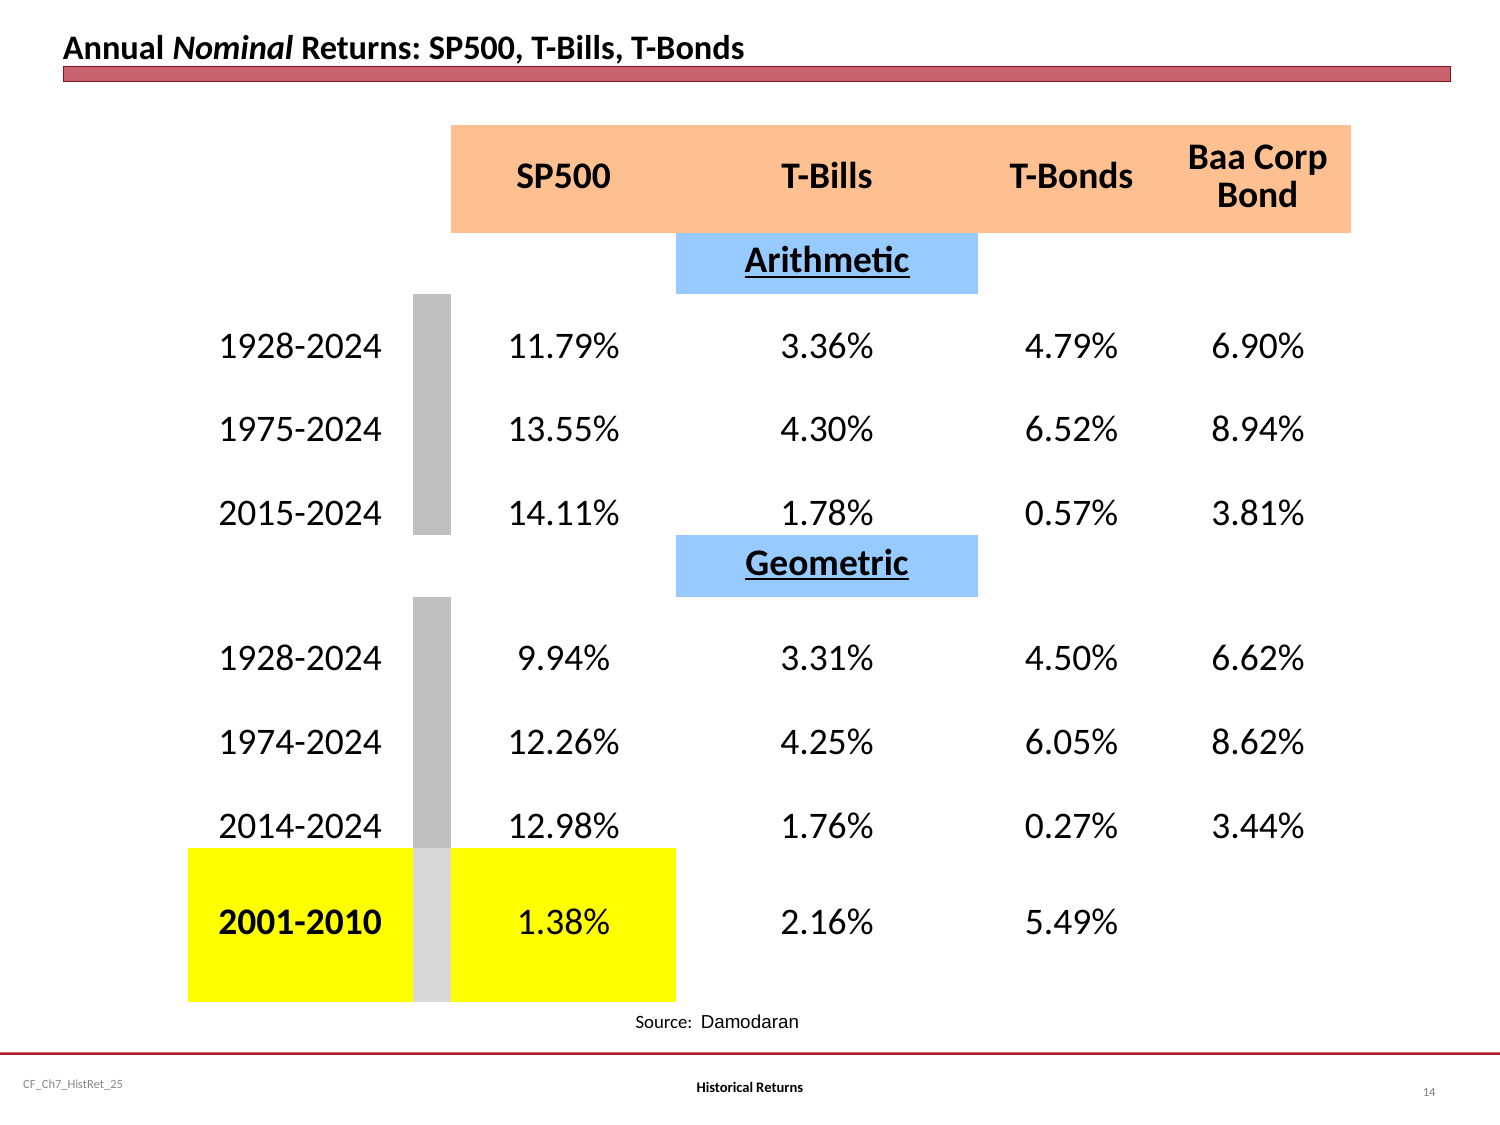

# Annual Nominal Returns: SP500, T-Bills, T-Bonds
|  |  | SP500 | T-Bills | T-Bonds | Baa Corp Bond |
| --- | --- | --- | --- | --- | --- |
|  |  |  | Arithmetic |  |  |
| 1928-2024 |  | 11.79% | 3.36% | 4.79% | 6.90% |
| 1975-2024 |  | 13.55% | 4.30% | 6.52% | 8.94% |
| 2015-2024 |  | 14.11% | 1.78% | 0.57% | 3.81% |
|  |  |  | Geometric |  |  |
| 1928-2024 |  | 9.94% | 3.31% | 4.50% | 6.62% |
| 1974-2024 |  | 12.26% | 4.25% | 6.05% | 8.62% |
| 2014-2024 |  | 12.98% | 1.76% | 0.27% | 3.44% |
| 2001-2010 |  | 1.38% | 2.16% | 5.49% |  |
Source:  Damodaran
Historical Returns
14